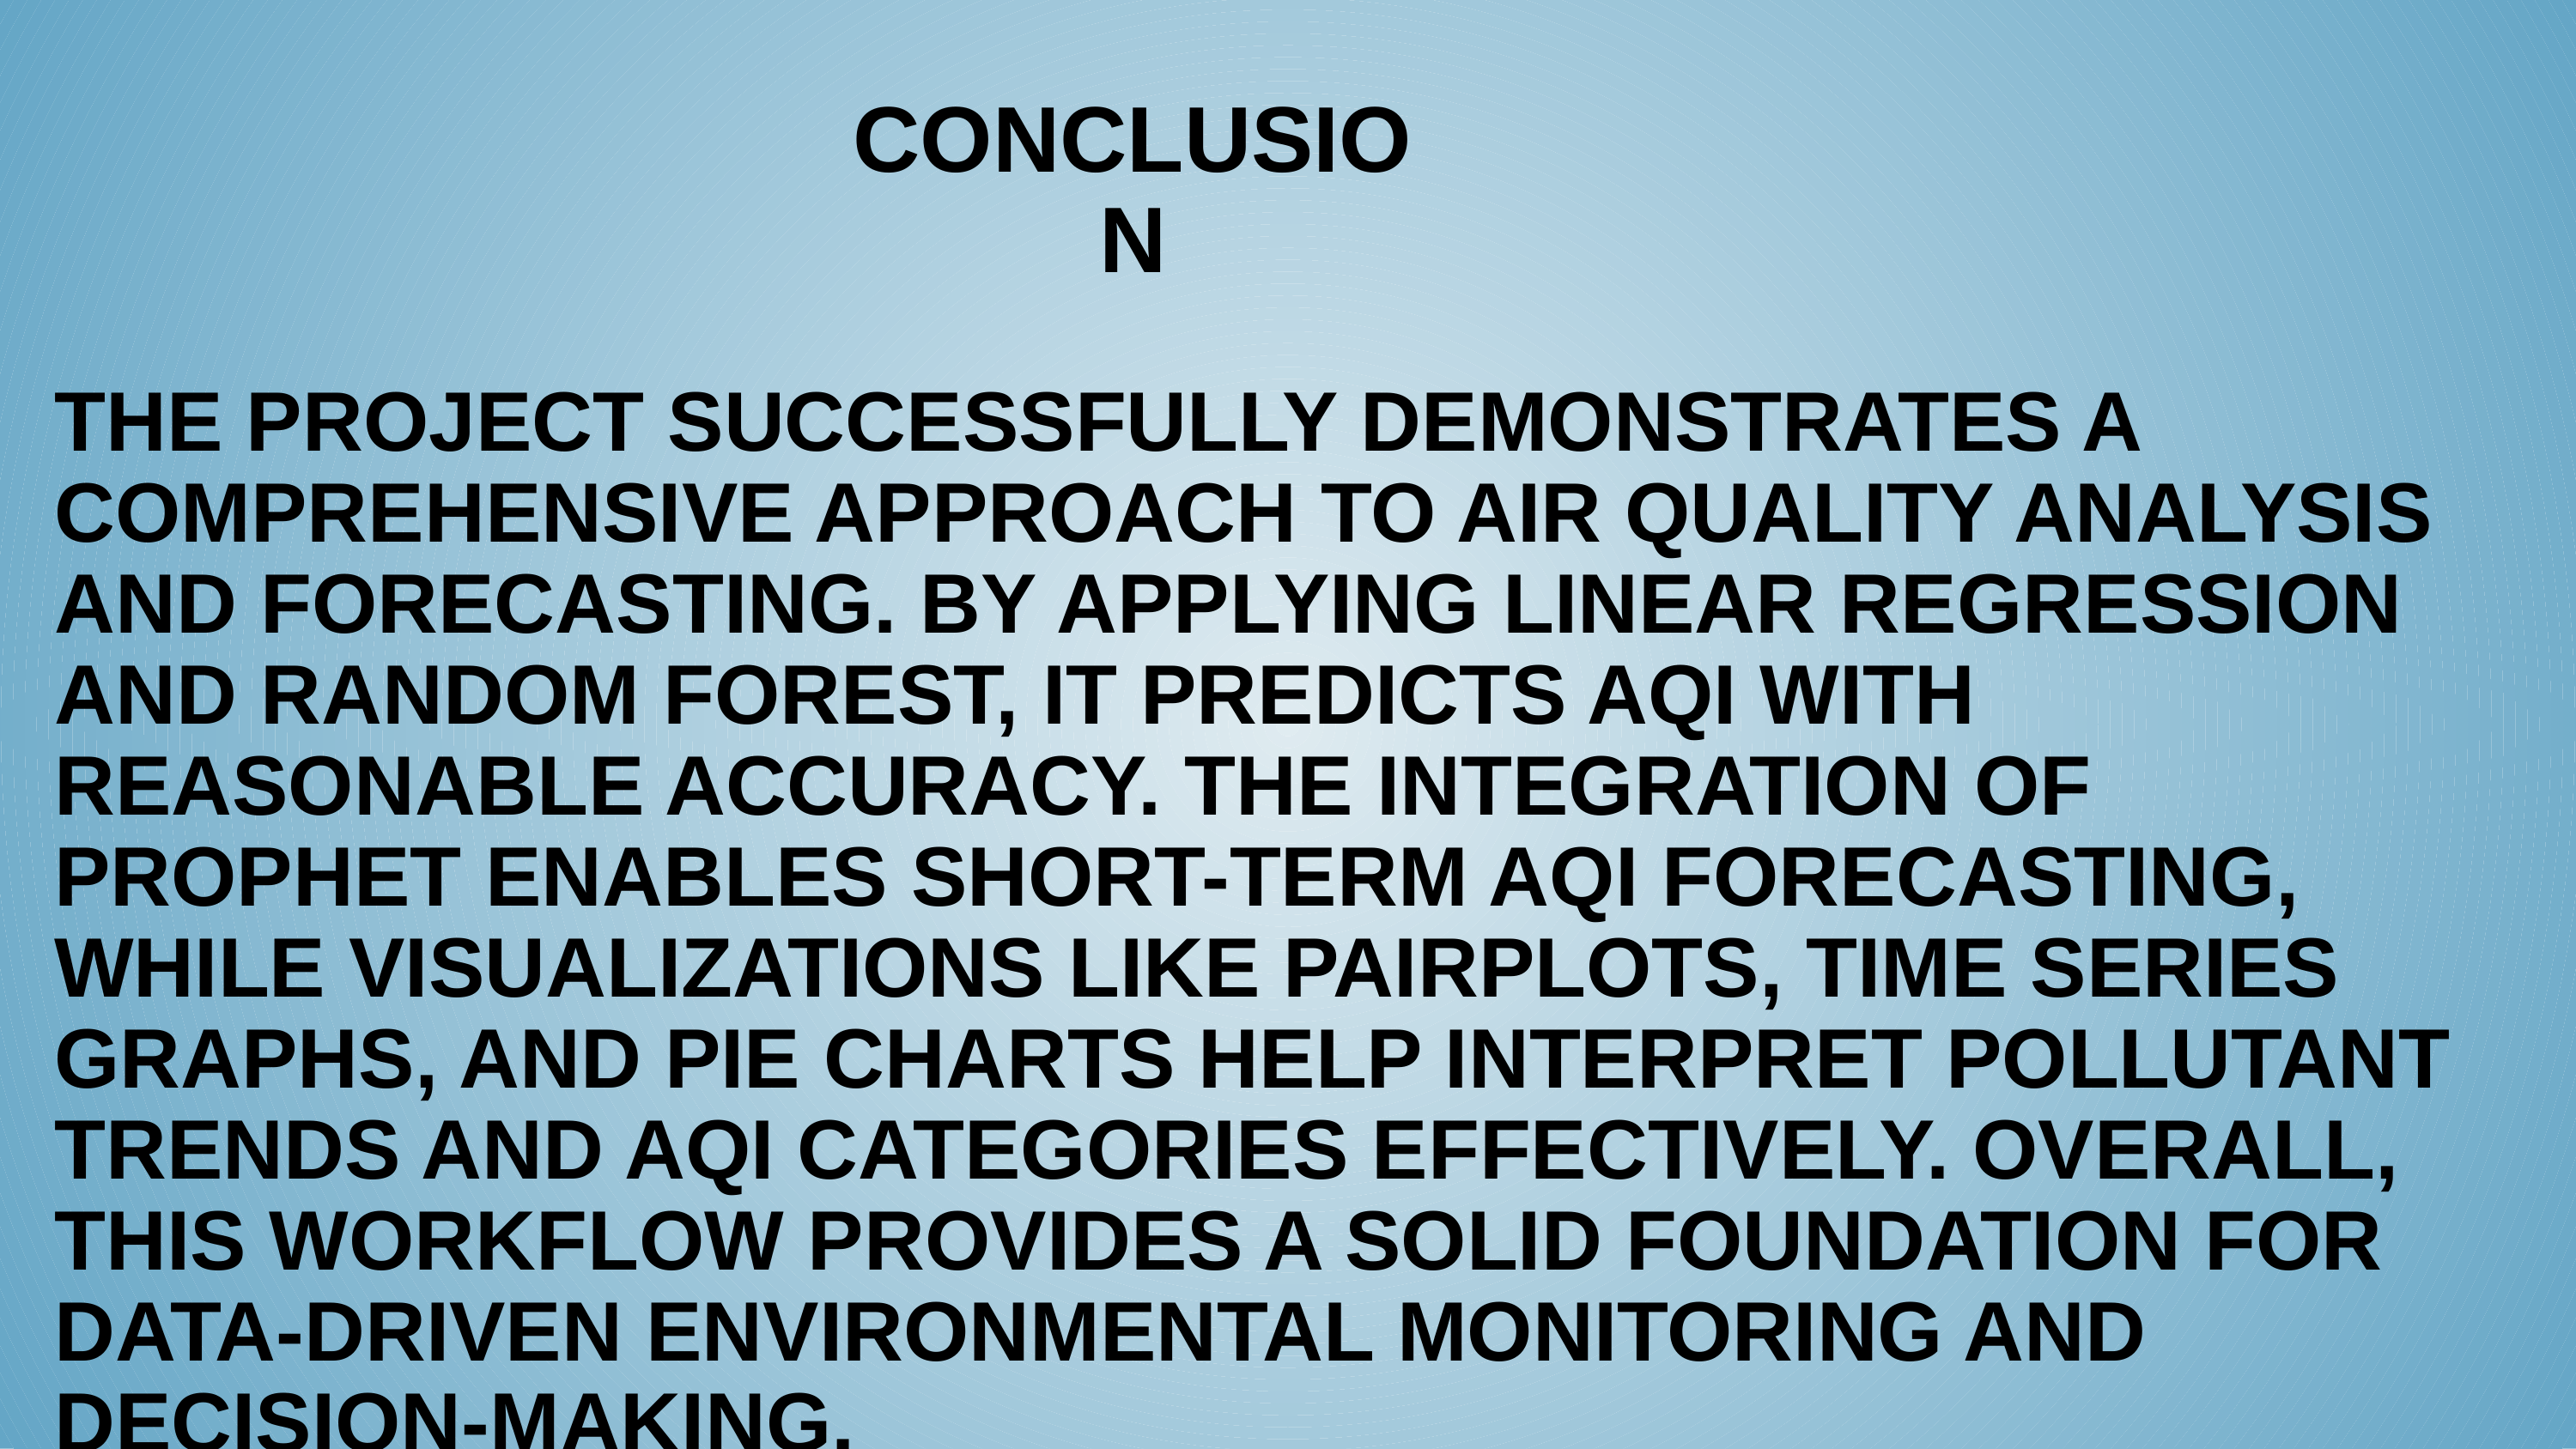

CONCLUSION
THE PROJECT SUCCESSFULLY DEMONSTRATES A COMPREHENSIVE APPROACH TO AIR QUALITY ANALYSIS AND FORECASTING. BY APPLYING LINEAR REGRESSION AND RANDOM FOREST, IT PREDICTS AQI WITH REASONABLE ACCURACY. THE INTEGRATION OF PROPHET ENABLES SHORT-TERM AQI FORECASTING, WHILE VISUALIZATIONS LIKE PAIRPLOTS, TIME SERIES GRAPHS, AND PIE CHARTS HELP INTERPRET POLLUTANT TRENDS AND AQI CATEGORIES EFFECTIVELY. OVERALL, THIS WORKFLOW PROVIDES A SOLID FOUNDATION FOR DATA-DRIVEN ENVIRONMENTAL MONITORING AND DECISION-MAKING.